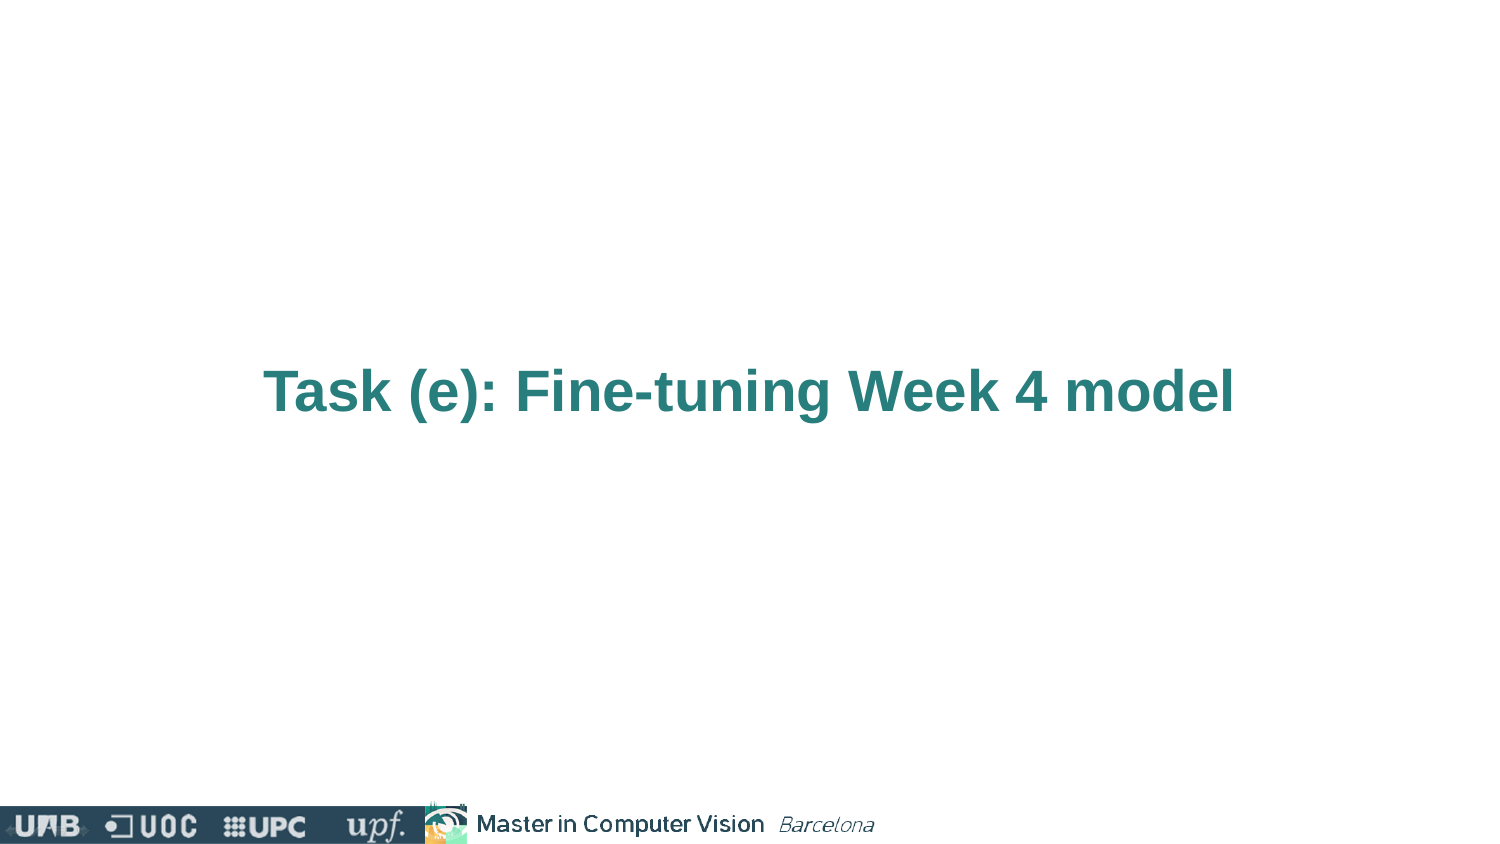

# Task (e): Fine-tuning Week 4 model